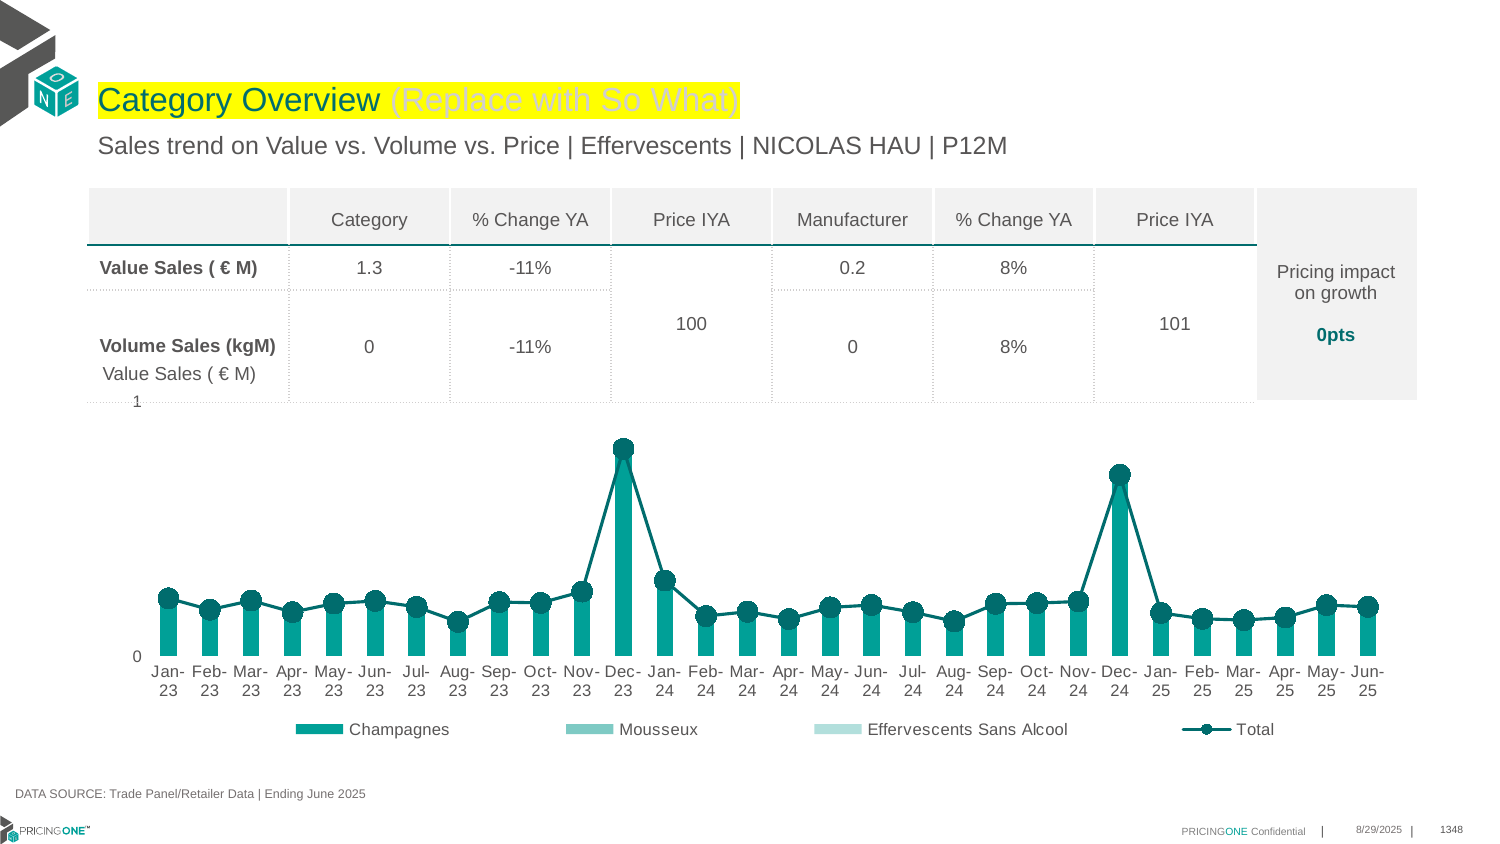

# Category Overview (Replace with So What)
Sales trend on Value vs. Volume vs. Price | Effervescents | NICOLAS HAU | P12M
|  | Category | % Change YA | Price IYA | Manufacturer | % Change YA | Price IYA | Pricing impact on growth 0pts |
| --- | --- | --- | --- | --- | --- | --- | --- |
| Value Sales ( € M) | 1.3 | -11% | 100 | 0.2 | 8% | 101 |  |
| Volume Sales (kgM) | 0 | -11% |  | 0 | 8% |  |  |
Value Sales ( € M)

### Chart

| Category | Champagnes | Mousseux | Effervescents Sans Alcool | Total |
|---|---|---|---|---|
| Jan-23 | 0.107124 | 0.005901 | 7e-05 | 0.113095 |
| Feb-23 | 0.085978 | 0.004691 | 9.9e-05 | 0.090768 |
| Mar-23 | 0.104512 | 0.004071 | 8.9e-05 | 0.108672 |
| Apr-23 | 0.080428 | 0.005423 | 0.000186 | 0.086037 |
| May-23 | 0.094444 | 0.008133 | 0.000247 | 0.102824 |
| Jun-23 | 0.100012 | 0.007744 | 0.000215 | 0.107971 |
| Jul-23 | 0.089451 | 0.006482 | 0.000286 | 0.096219 |
| Aug-23 | 0.062405 | 0.004397 | 0.000155 | 0.066957 |
| Sep-23 | 0.099043 | 0.005936 | 0.000741 | 0.10572 |
| Oct-23 | 0.099511 | 0.004527 | 5.2e-05 | 0.10409 |
| Nov-23 | 0.119378 | 0.006791 | 0.000146 | 0.126315 |
| Dec-23 | 0.392994 | 0.011847 | 0.001403 | 0.406244 |
| Jan-24 | 0.139208 | 0.007777 | 0.001 | 0.147985 |
| Feb-24 | 0.073236 | 0.004323 | 0.000717 | 0.078276 |
| Mar-24 | 0.080849 | 0.00538 | 0.00059 | 0.086819 |
| Apr-24 | 0.065235 | 0.00655 | 0.000665 | 0.07245 |
| May-24 | 0.088711 | 0.005926 | 0.000605 | 0.095242 |
| Jun-24 | 0.091764 | 0.00737 | 0.000841 | 0.099975 |
| Jul-24 | 0.079413 | 0.005552 | 0.000799 | 0.085764 |
| Aug-24 | 0.061914 | 0.005737 | 0.000314 | 0.067965 |
| Sep-24 | 0.096153 | 0.005726 | 0.000518 | 0.102397 |
| Oct-24 | 0.095295 | 0.007911 | 0.000407 | 0.103613 |
| Nov-24 | 0.098941 | 0.007467 | 0.000478 | 0.106886 |
| Dec-24 | 0.341413 | 0.011599 | 0.002484 | 0.355496 |
| Jan-25 | 0.078634 | 0.004401 | 0.001361 | 0.084396 |
| Feb-25 | 0.067645 | 0.004233 | 0.001051 | 0.072929 |
| Mar-25 | 0.064344 | 0.005107 | 0.000998 | 0.070449 |
| Apr-25 | 0.06911 | 0.005425 | 0.000991 | 0.075526 |
| May-25 | 0.092346 | 0.006406 | 0.001074 | 0.099826 |
| Jun-25 | 0.089163 | 0.005691 | 0.001528 | 0.096382 |
DATA SOURCE: Trade Panel/Retailer Data | Ending June 2025

8/29/2025
1348